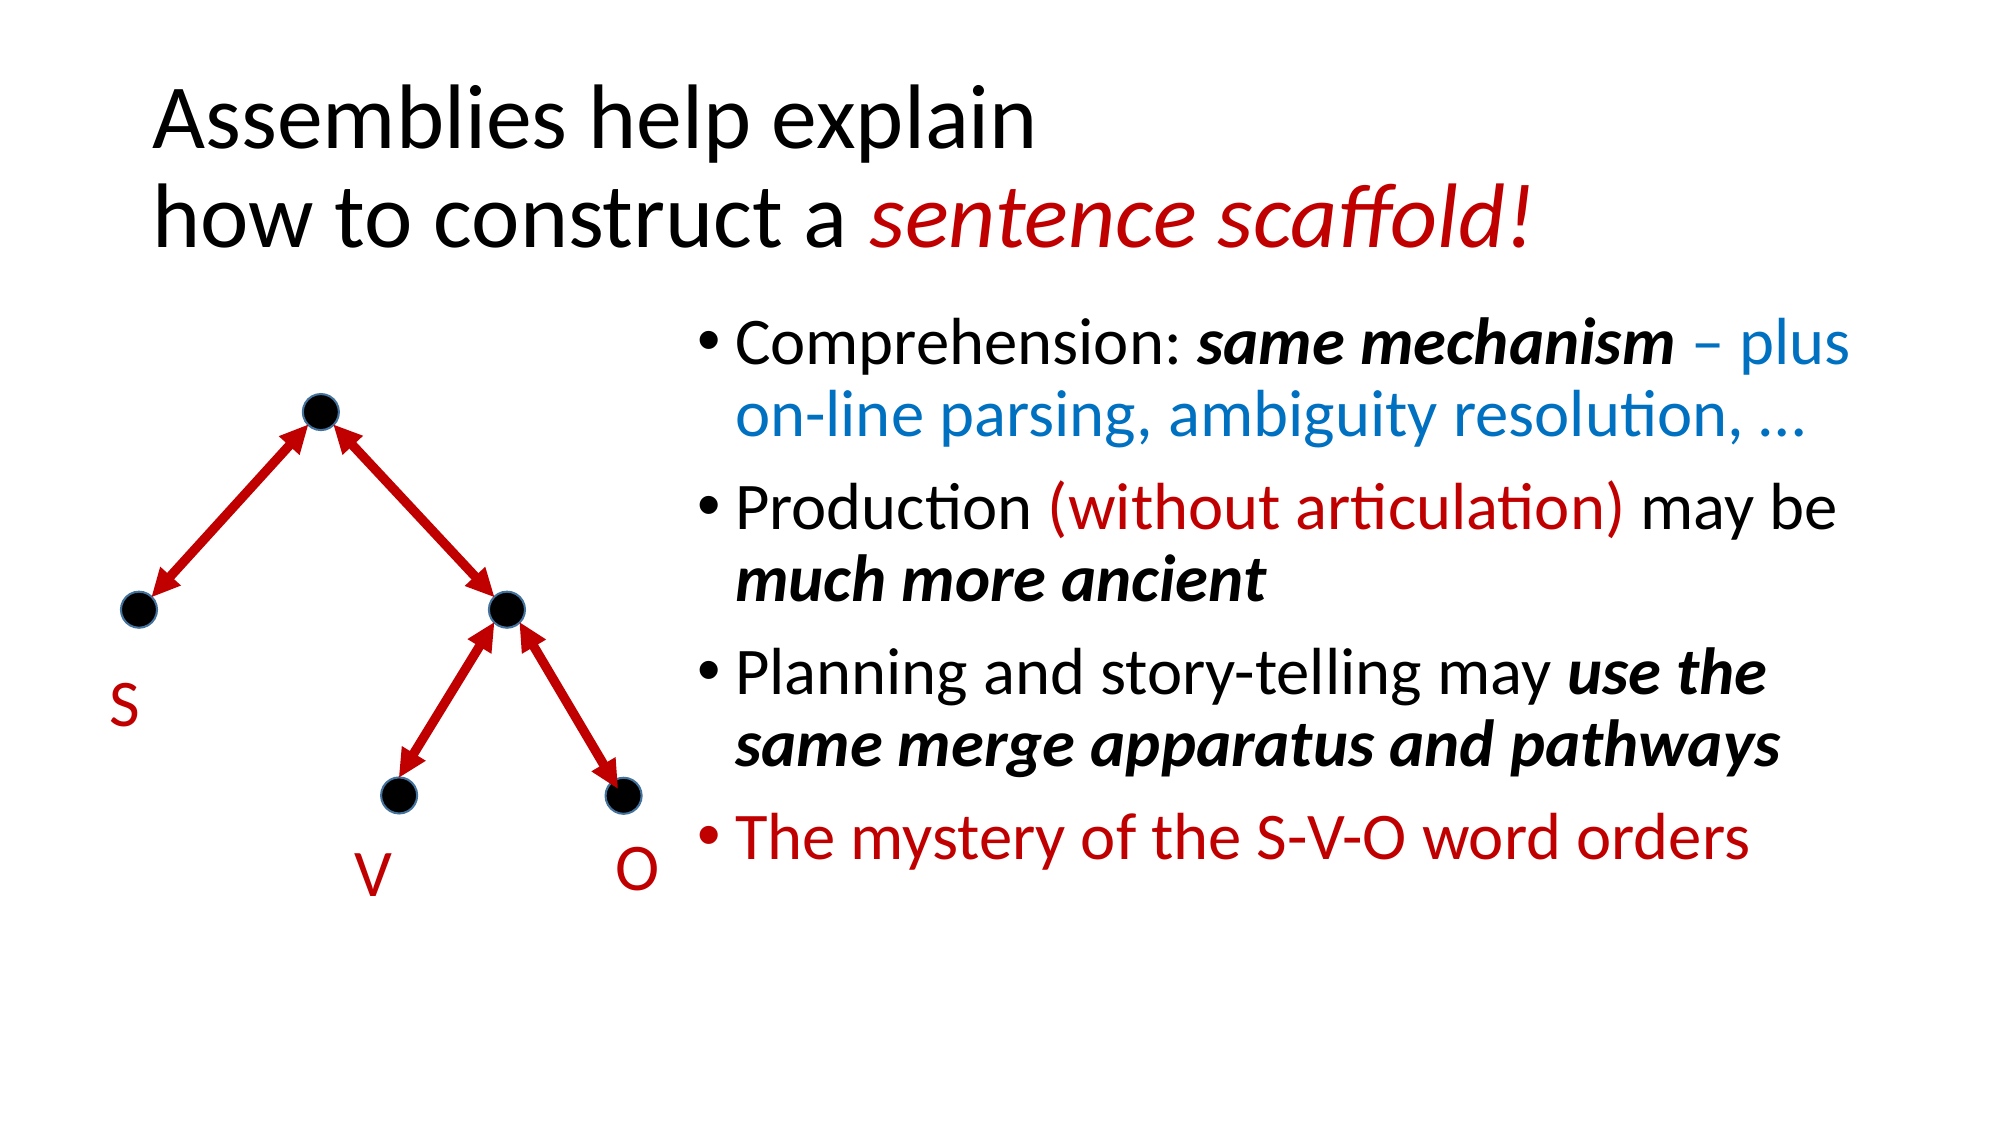

# Assemblies help explain how to construct a sentence scaffold!
Comprehension: same mechanism – plus on-line parsing, ambiguity resolution, …
Production (without articulation) may be much more ancient
Planning and story-telling may use the same merge apparatus and pathways
The mystery of the S-V-O word orders

S

O
V